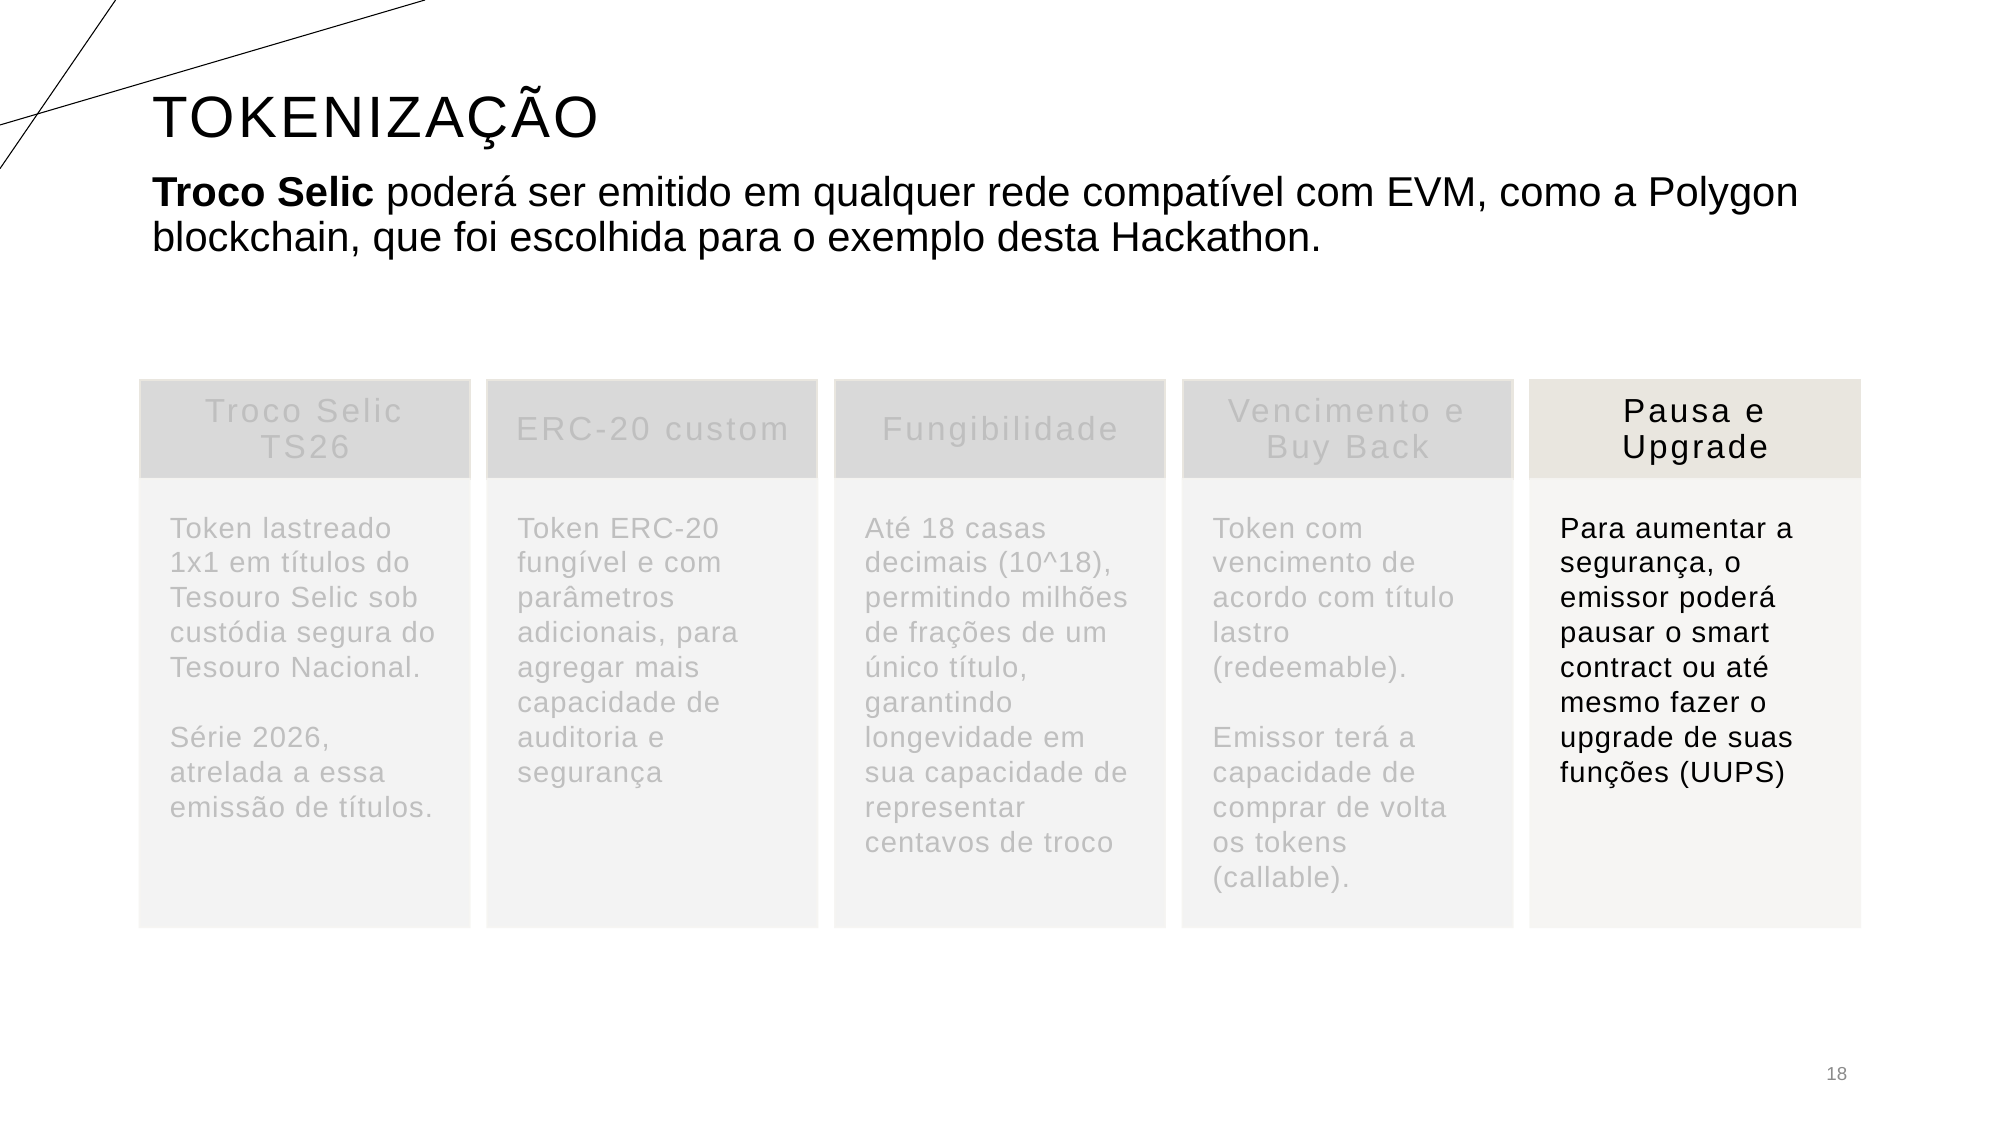

# Tokenização
Troco Selic poderá ser emitido em qualquer rede compatível com EVM, como a Polygon blockchain, que foi escolhida para o exemplo desta Hackathon.
Troco Selic TS26
Token lastreado 1x1 em títulos do Tesouro Selic sob custódia segura do Tesouro Nacional.
Série 2026, atrelada a essa emissão de títulos.
ERC-20 custom
Token ERC-20 fungível e com parâmetros adicionais, para agregar mais capacidade de auditoria e segurança
Fungibilidade
Até 18 casas decimais (10^18), permitindo milhões de frações de um único título, garantindo longevidade em sua capacidade de representar centavos de troco
Vencimento e Buy Back
Token com vencimento de acordo com título lastro (redeemable).
Emissor terá a capacidade de comprar de volta os tokens (callable).
Pausa e Upgrade
Para aumentar a segurança, o emissor poderá pausar o smart contract ou até mesmo fazer o upgrade de suas funções (UUPS)
18